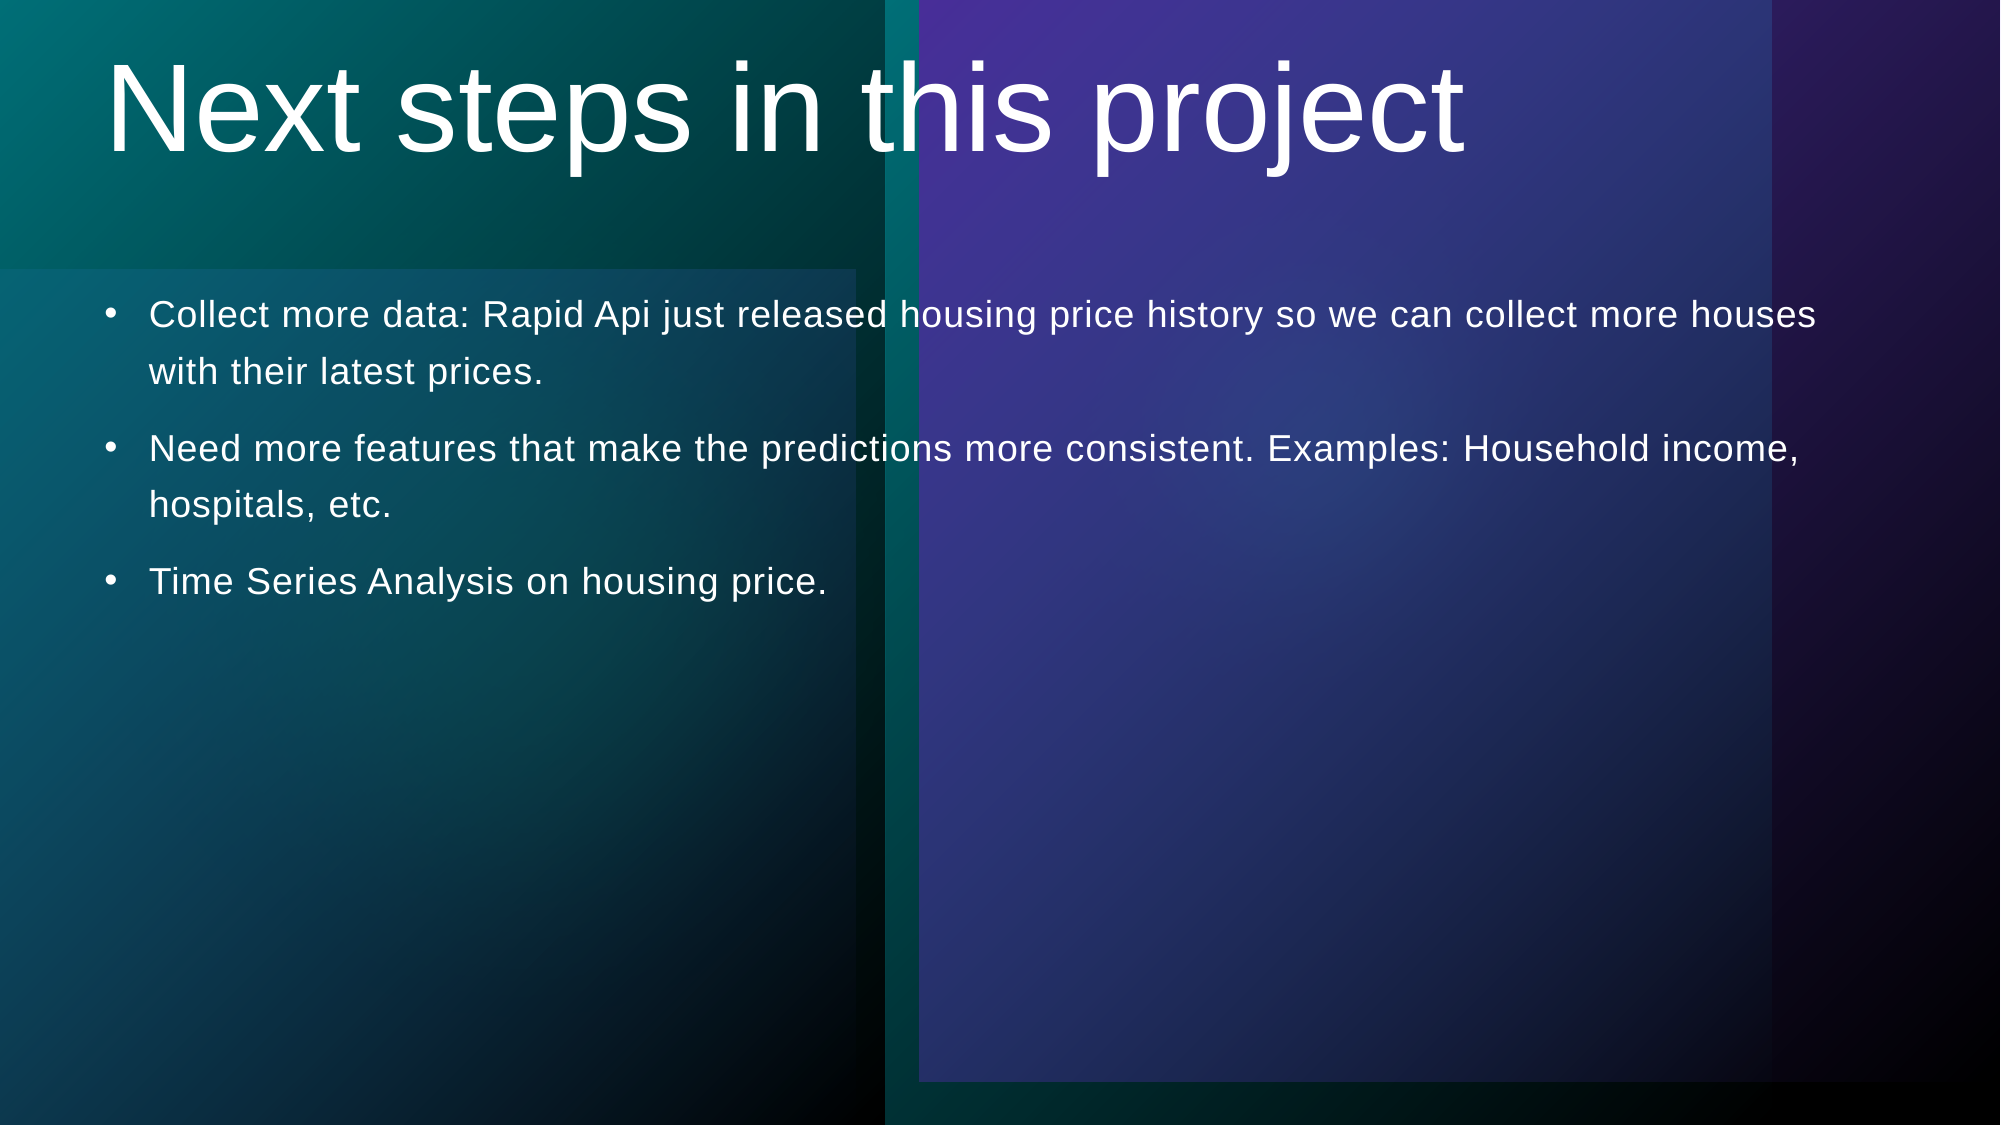

# Next steps in this project
Collect more data: Rapid Api just released housing price history so we can collect more houses with their latest prices.
Need more features that make the predictions more consistent. Examples: Household income, hospitals, etc.
Time Series Analysis on housing price.